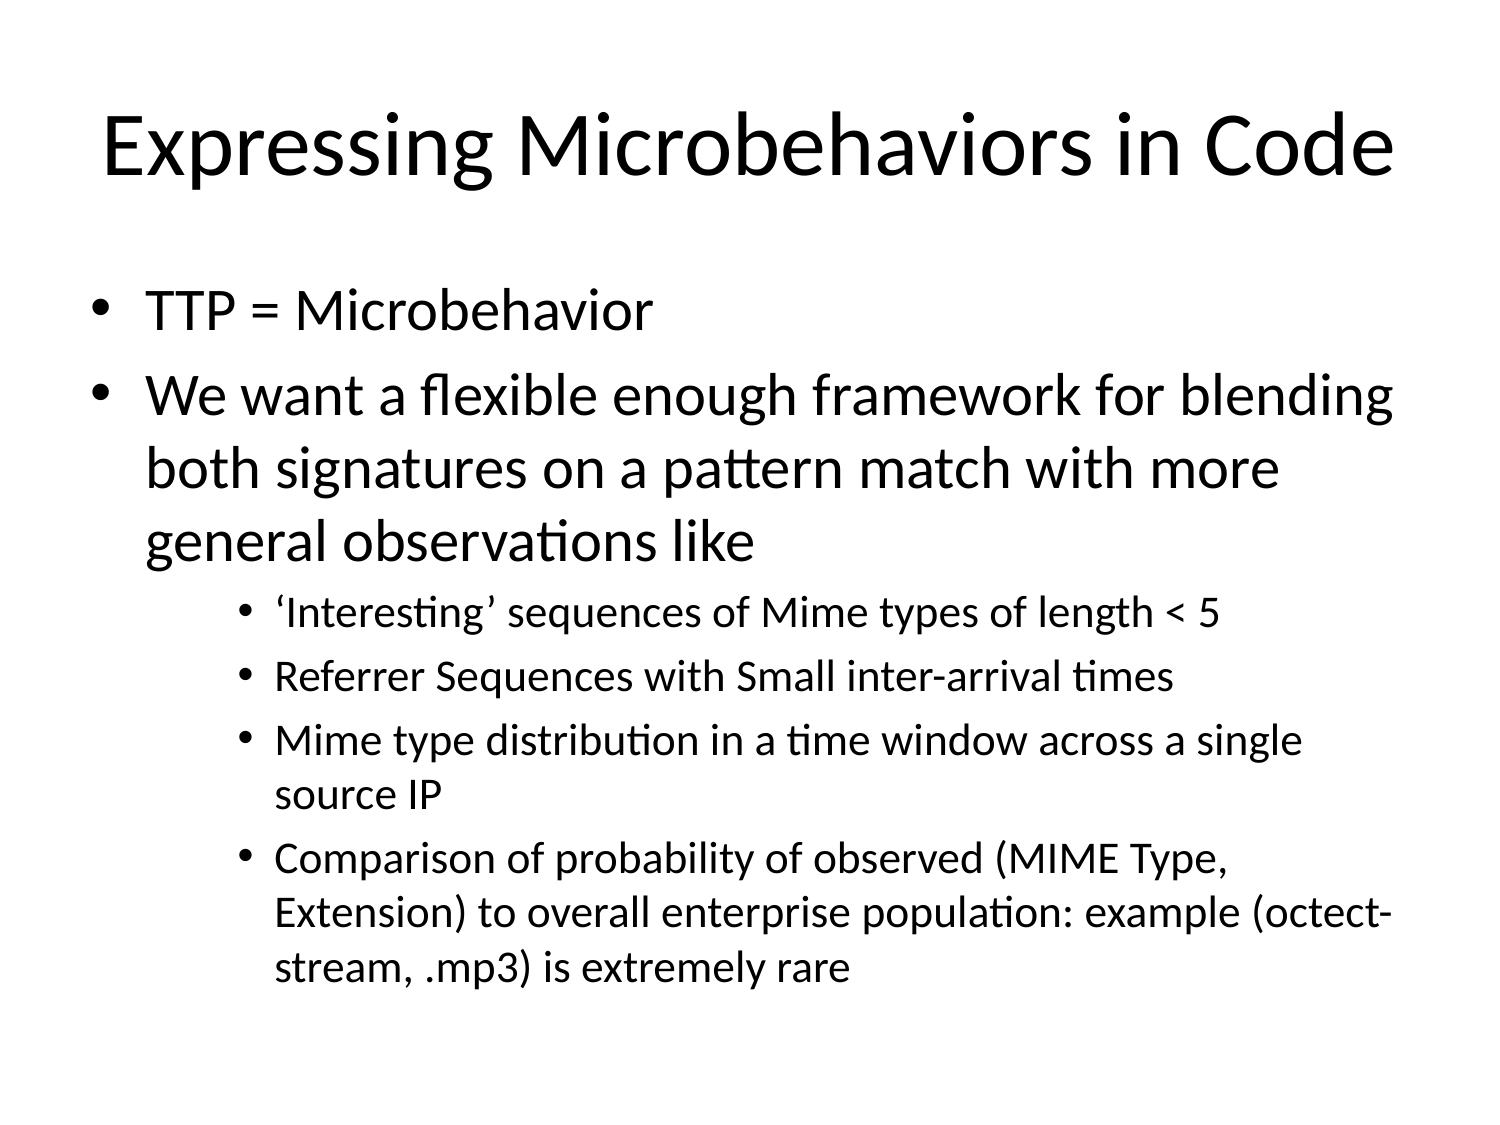

# Expressing Microbehaviors in Code
TTP = Microbehavior
We want a flexible enough framework for blending both signatures on a pattern match with more general observations like
‘Interesting’ sequences of Mime types of length < 5
Referrer Sequences with Small inter-arrival times
Mime type distribution in a time window across a single source IP
Comparison of probability of observed (MIME Type, Extension) to overall enterprise population: example (octect-stream, .mp3) is extremely rare